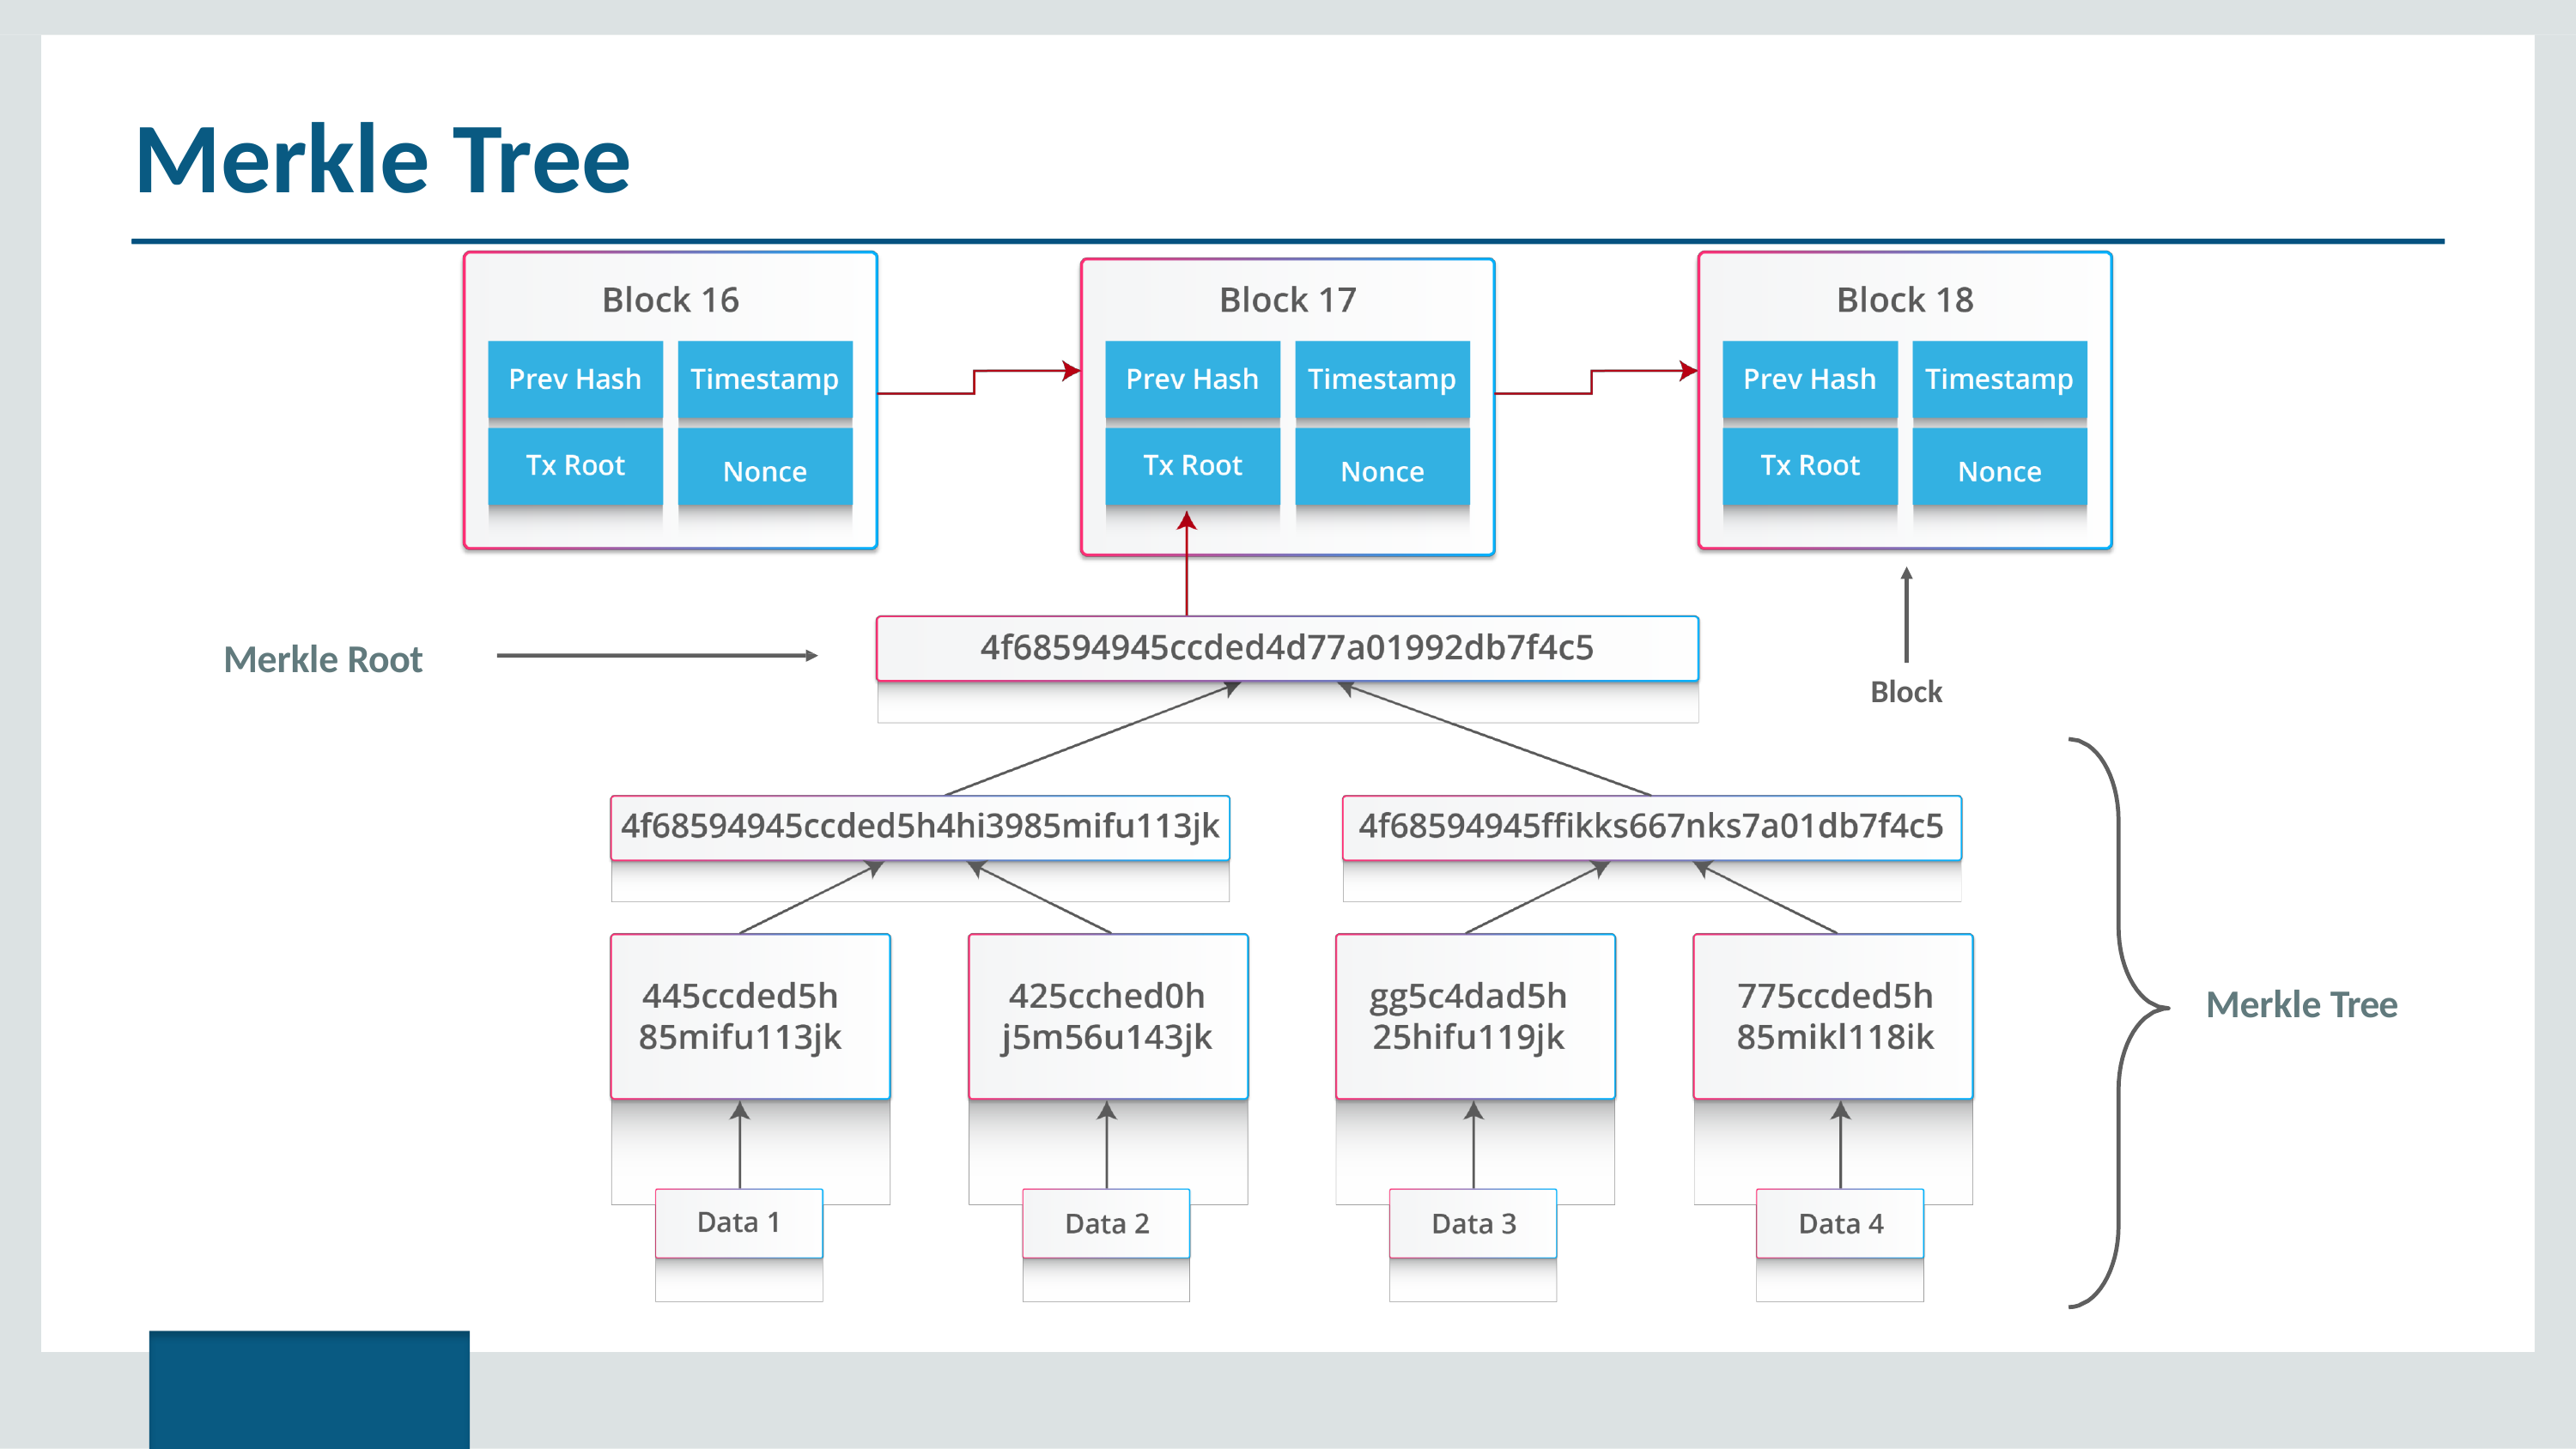

# Merkle Tree

Merkle Root

Block

Merkle Tree